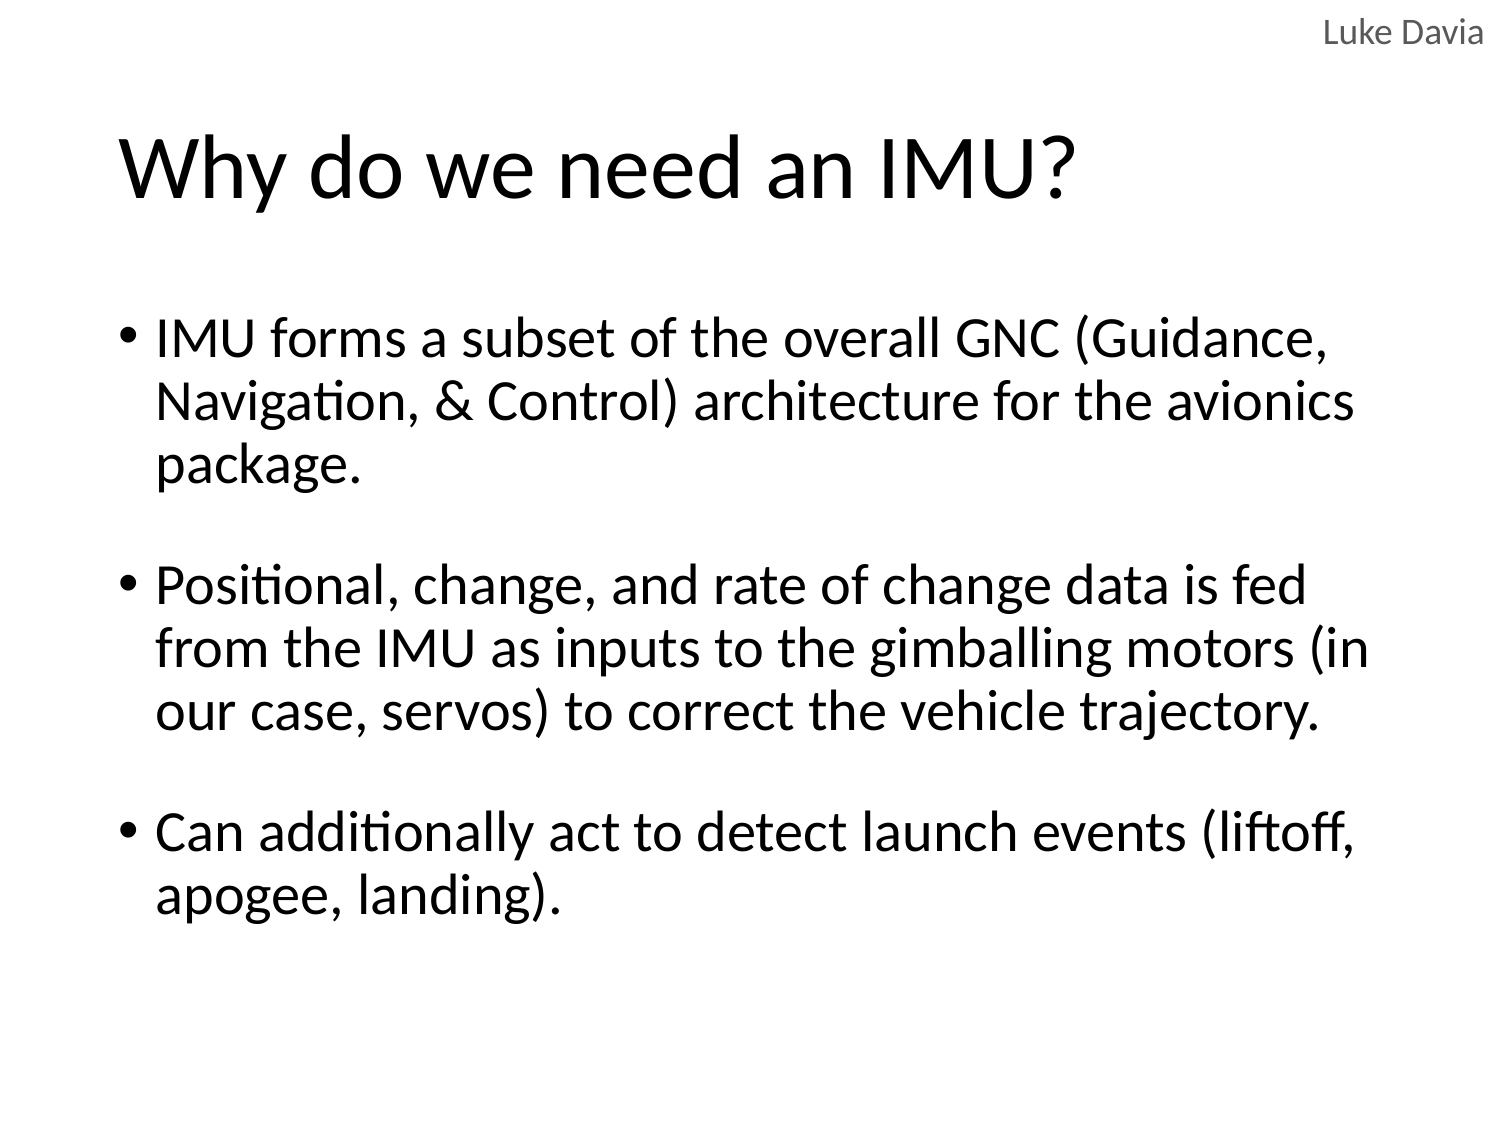

# Why do we need an IMU?
IMU forms a subset of the overall GNC (Guidance, Navigation, & Control) architecture for the avionics package.
Positional, change, and rate of change data is fed from the IMU as inputs to the gimballing motors (in our case, servos) to correct the vehicle trajectory.
Can additionally act to detect launch events (liftoff, apogee, landing).